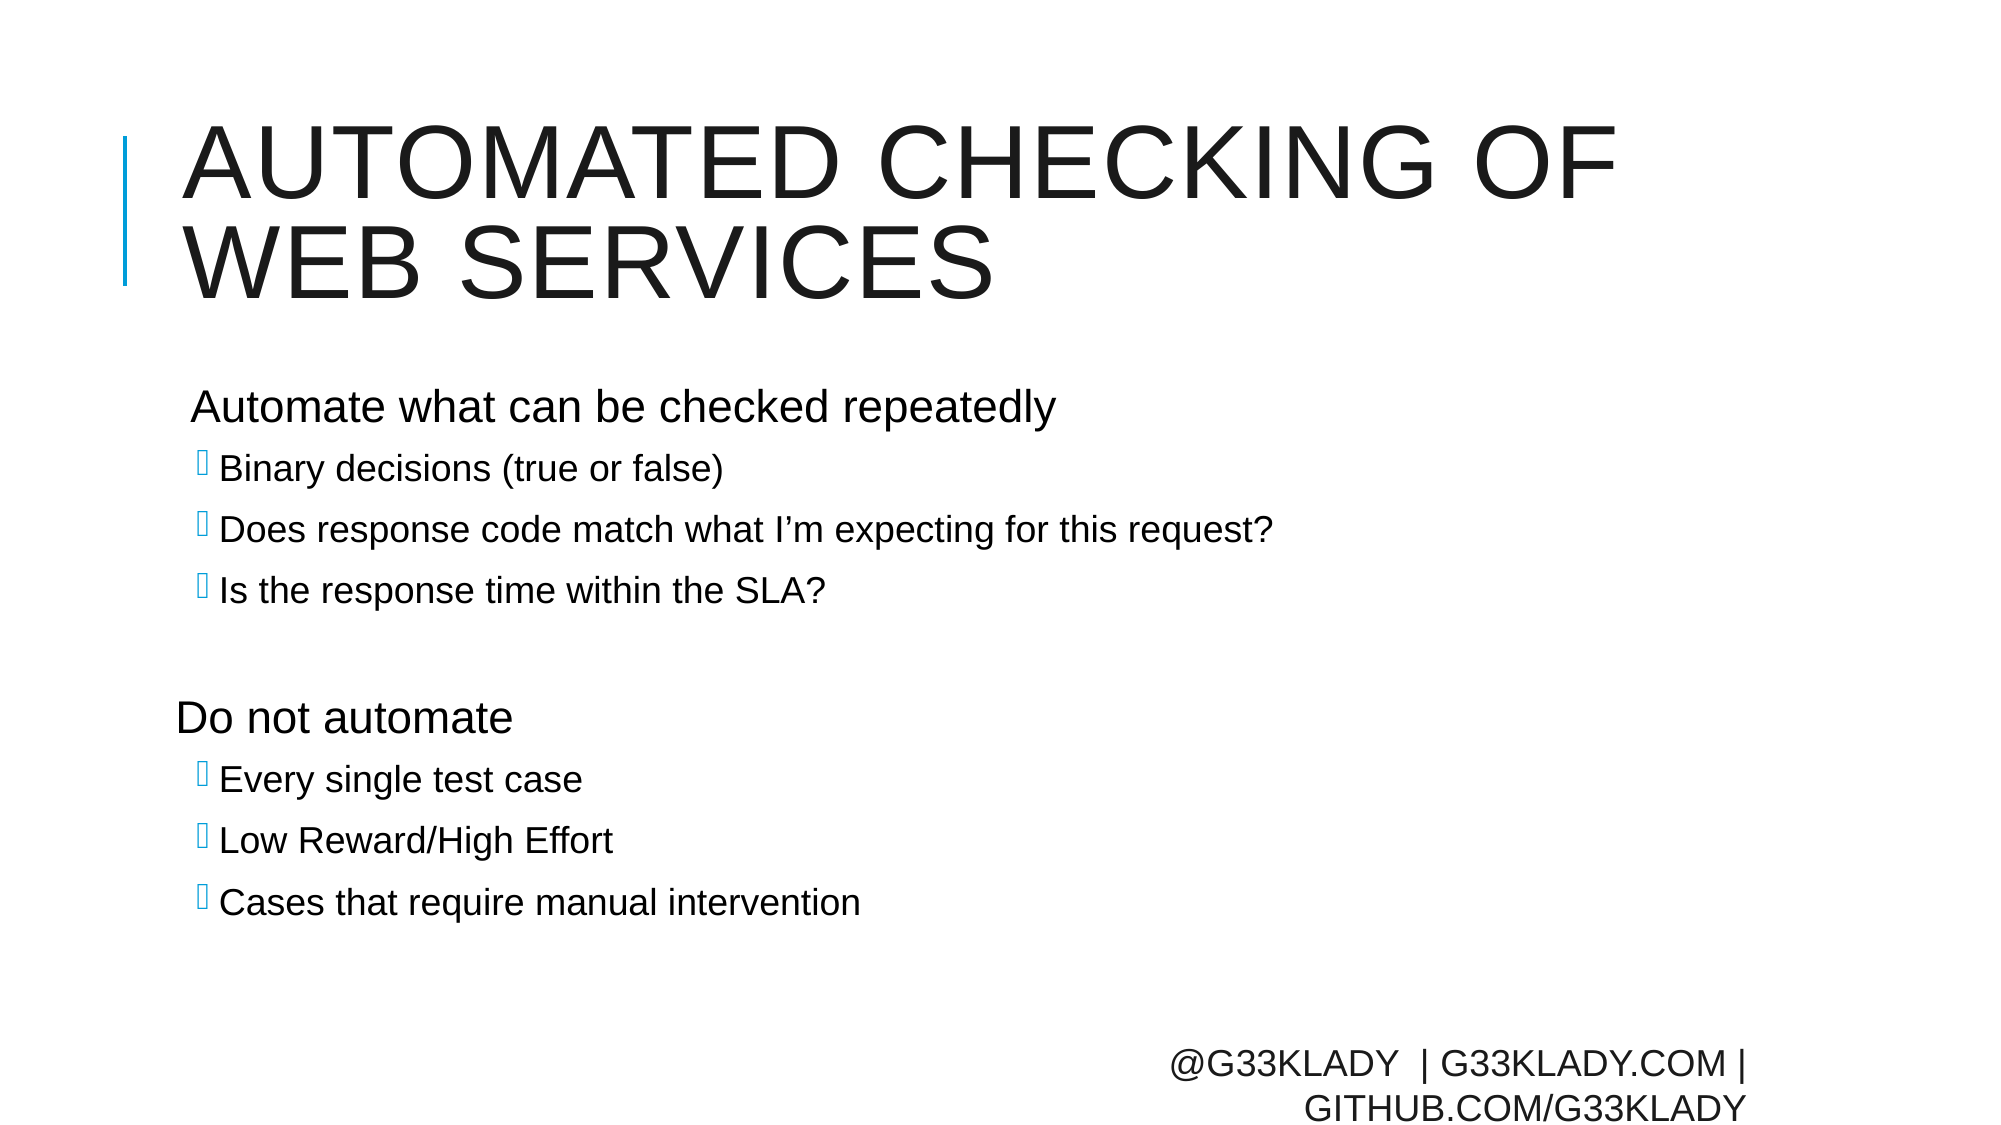

# Automated checking of web services
Automate what can be checked repeatedly
Binary decisions (true or false)
Does response code match what I’m expecting for this request?
Is the response time within the SLA?

Do not automate
Every single test case
Low Reward/High Effort
Cases that require manual intervention

@g33klady  | g33klady.com | github.com/g33klady